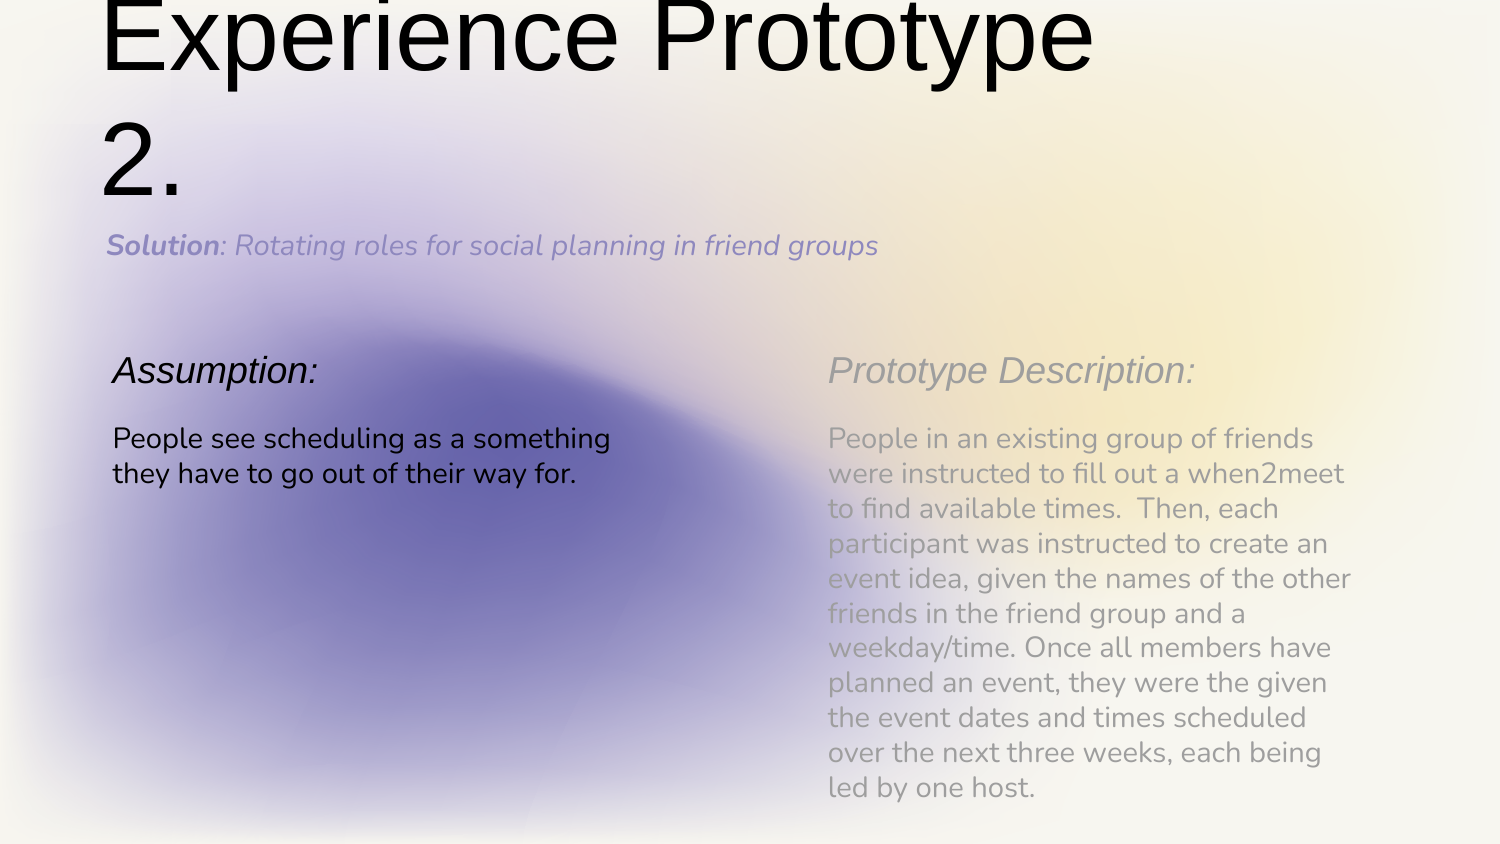

# Experience Prototype 2.
Solution: Rotating roles for social planning in friend groups
Assumption:
Prototype Description:
People see scheduling as a something they have to go out of their way for.
People in an existing group of friends were instructed to fill out a when2meet to find available times.  Then, each participant was instructed to create an event idea, given the names of the other friends in the friend group and a weekday/time. Once all members have planned an event, they were the given the event dates and times scheduled over the next three weeks, each being led by one host.